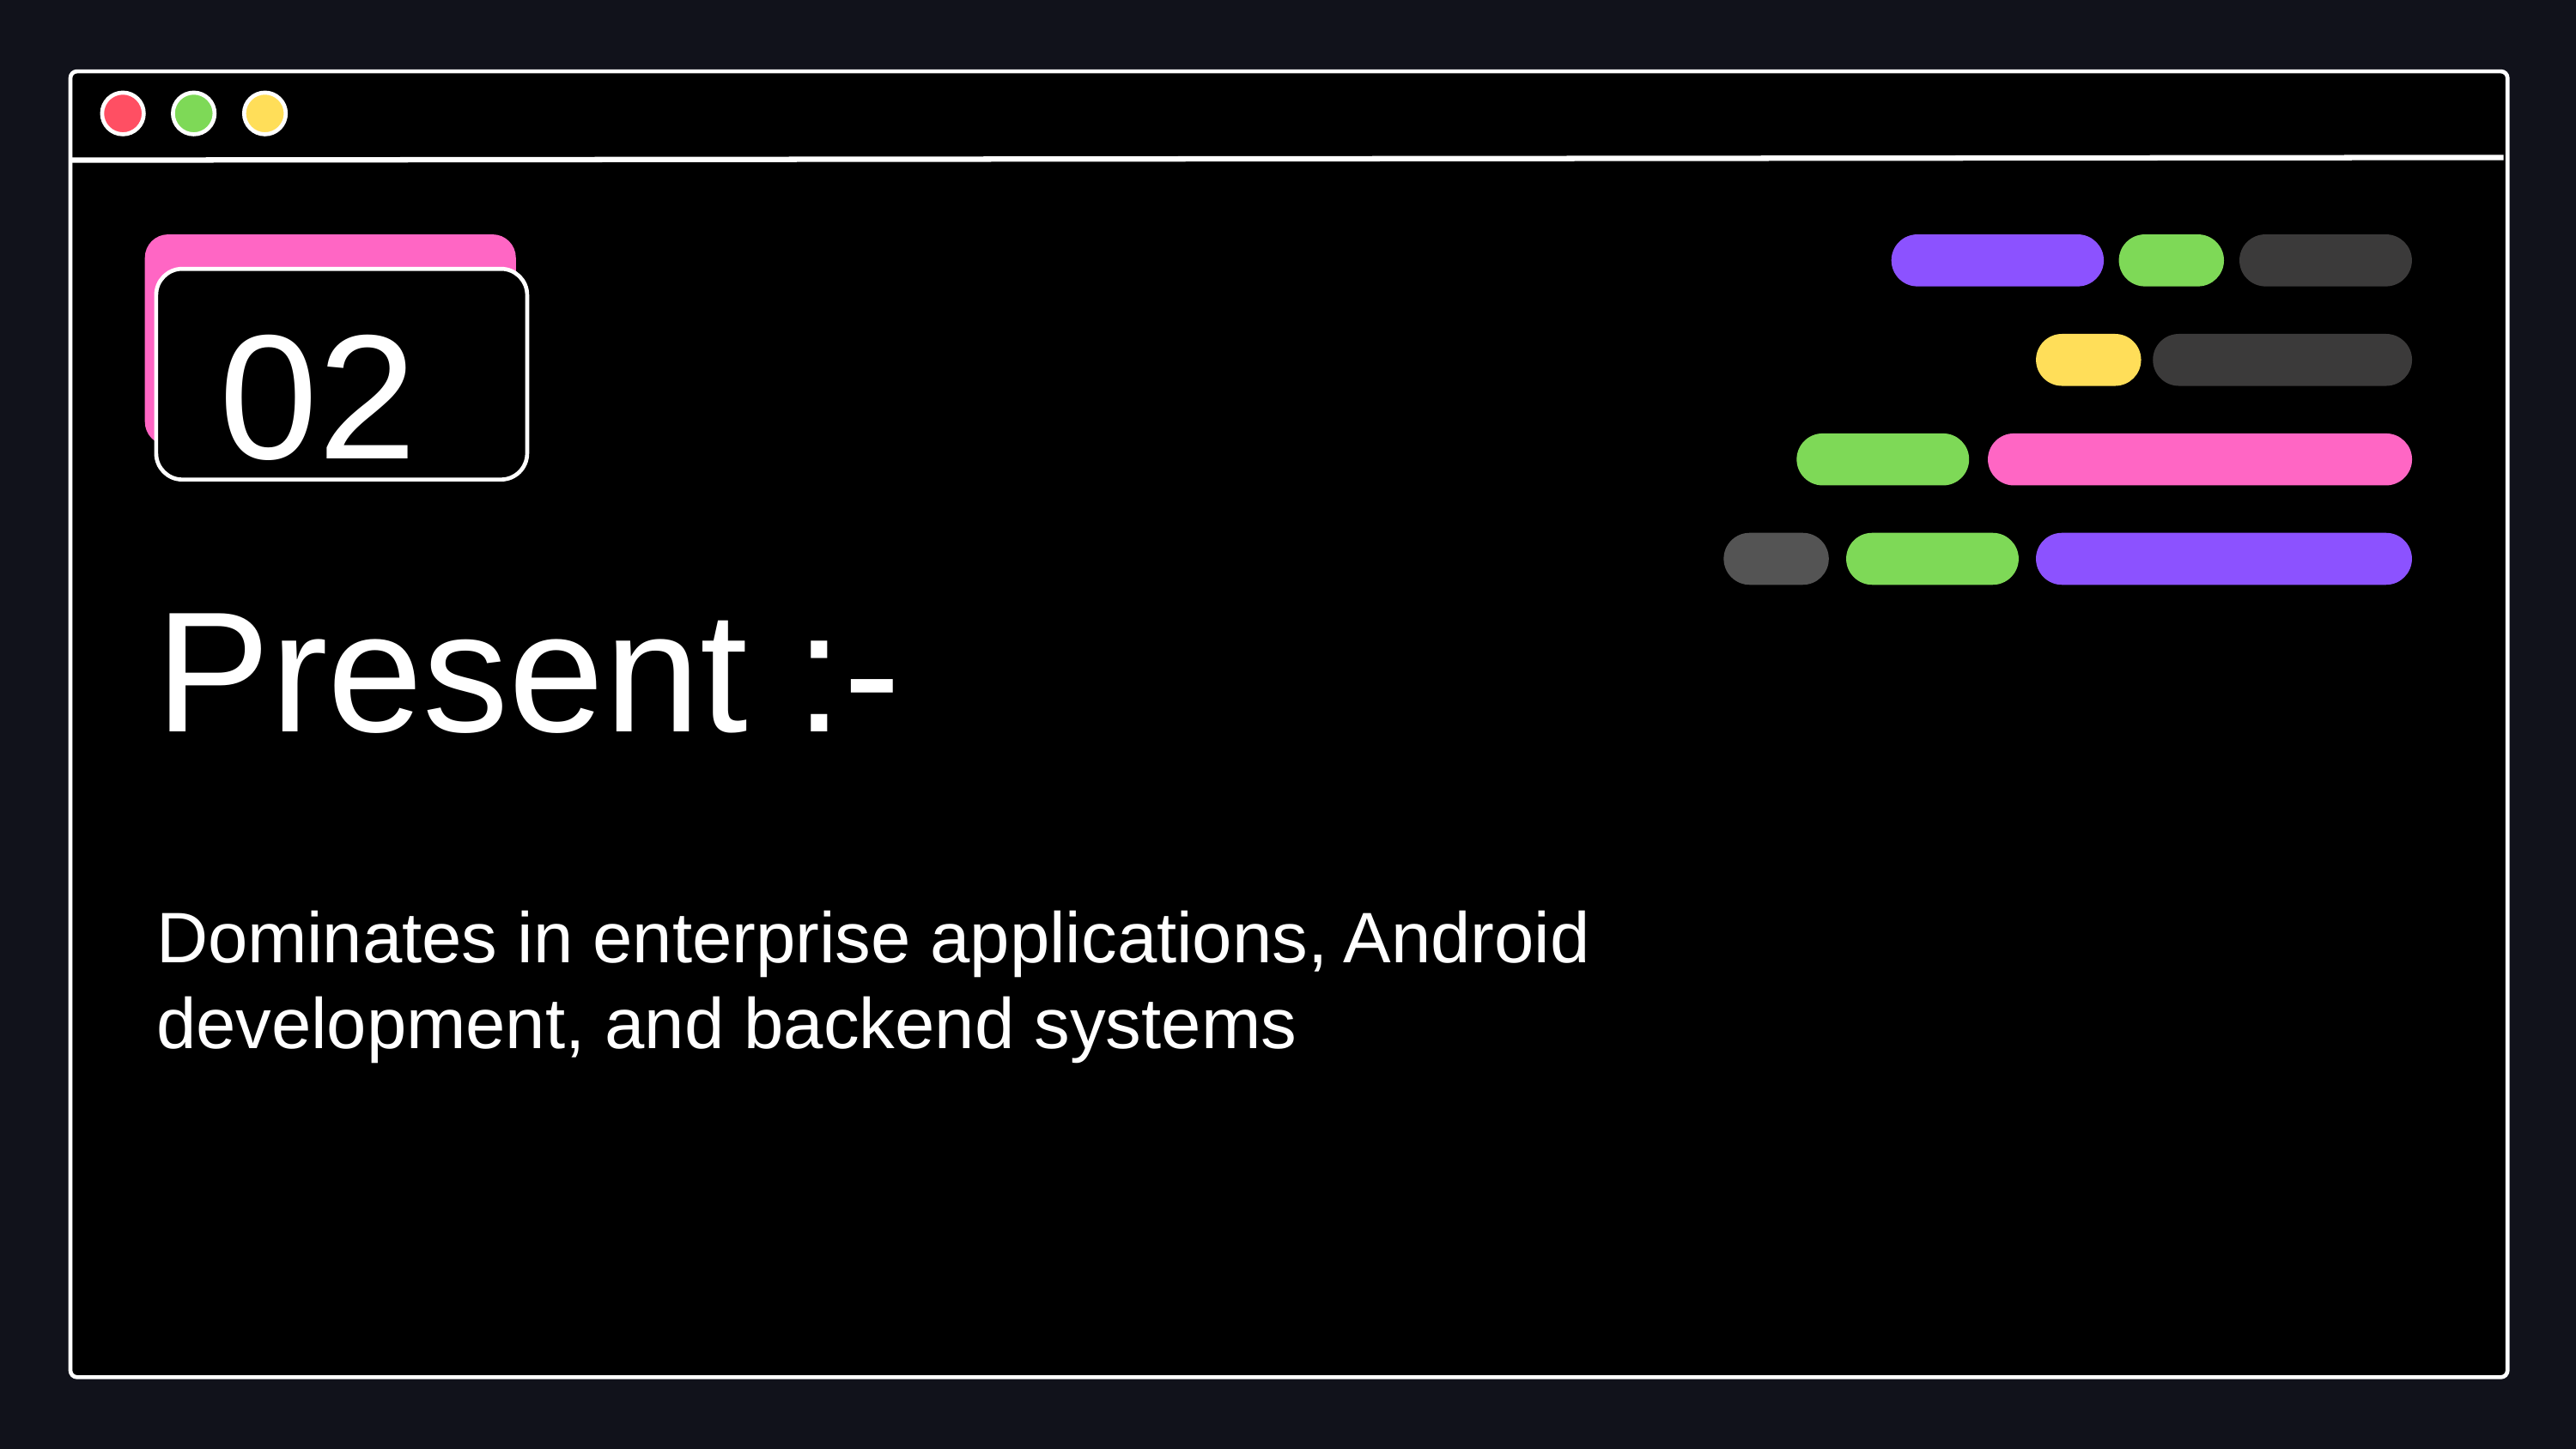

02

Present :-
Dominates in enterprise applications, Android development, and backend systems